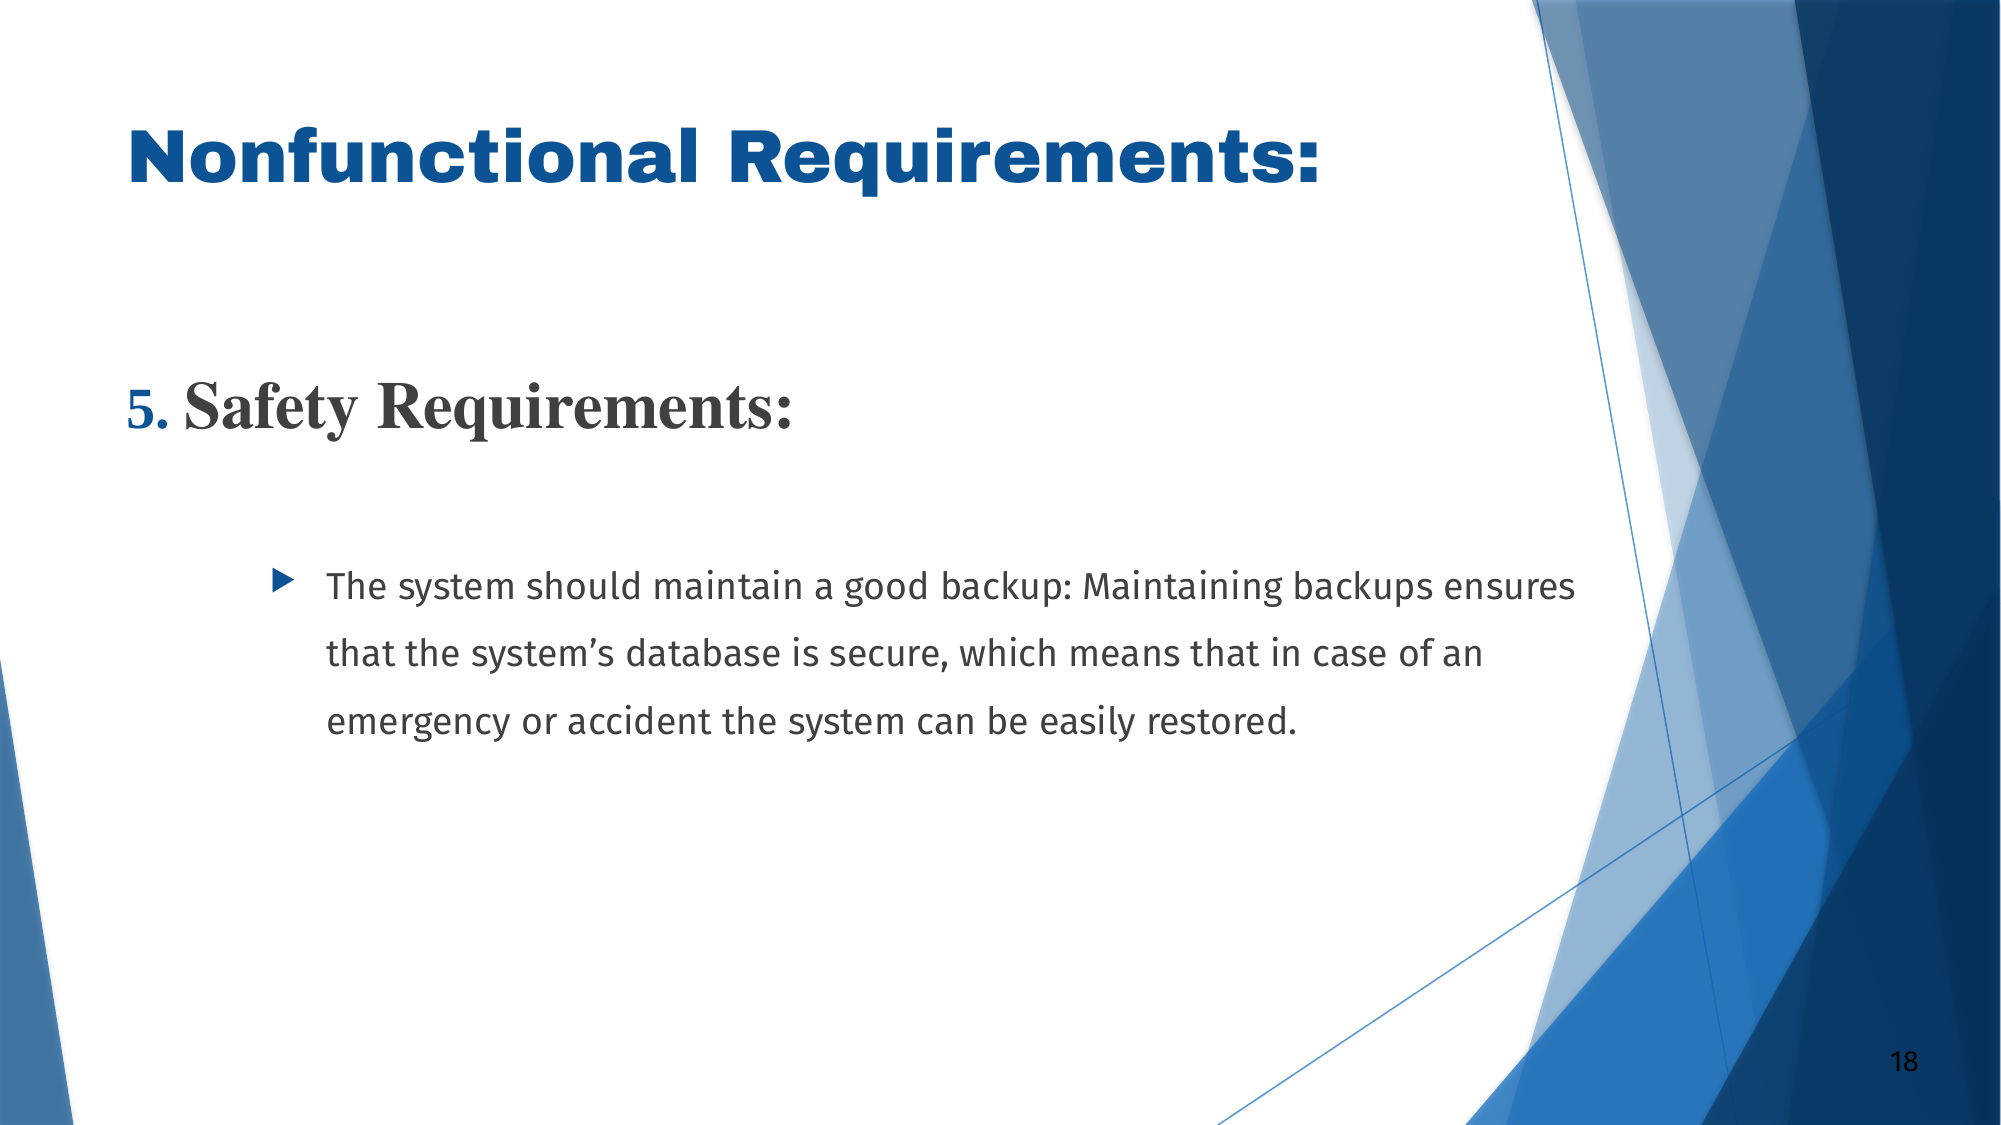

# Nonfunctional Requirements:
5. Safety Requirements:

The system should maintain a good backup: Maintaining backups ensures that the system’s database is secure, which means that in case of an emergency or accident the system can be easily restored.
18